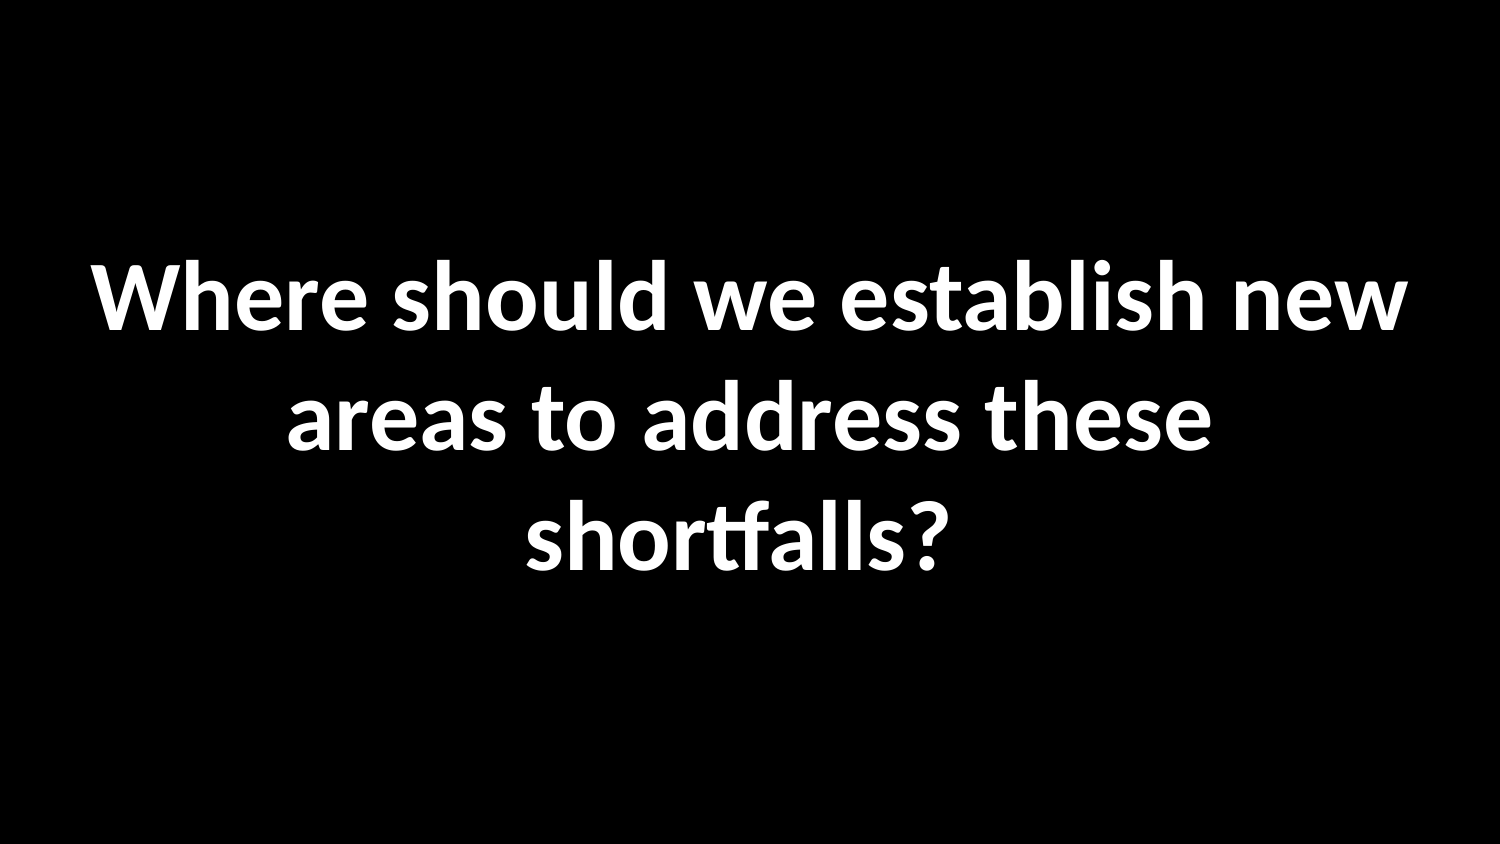

# Where should we establish new areas to address these shortfalls?